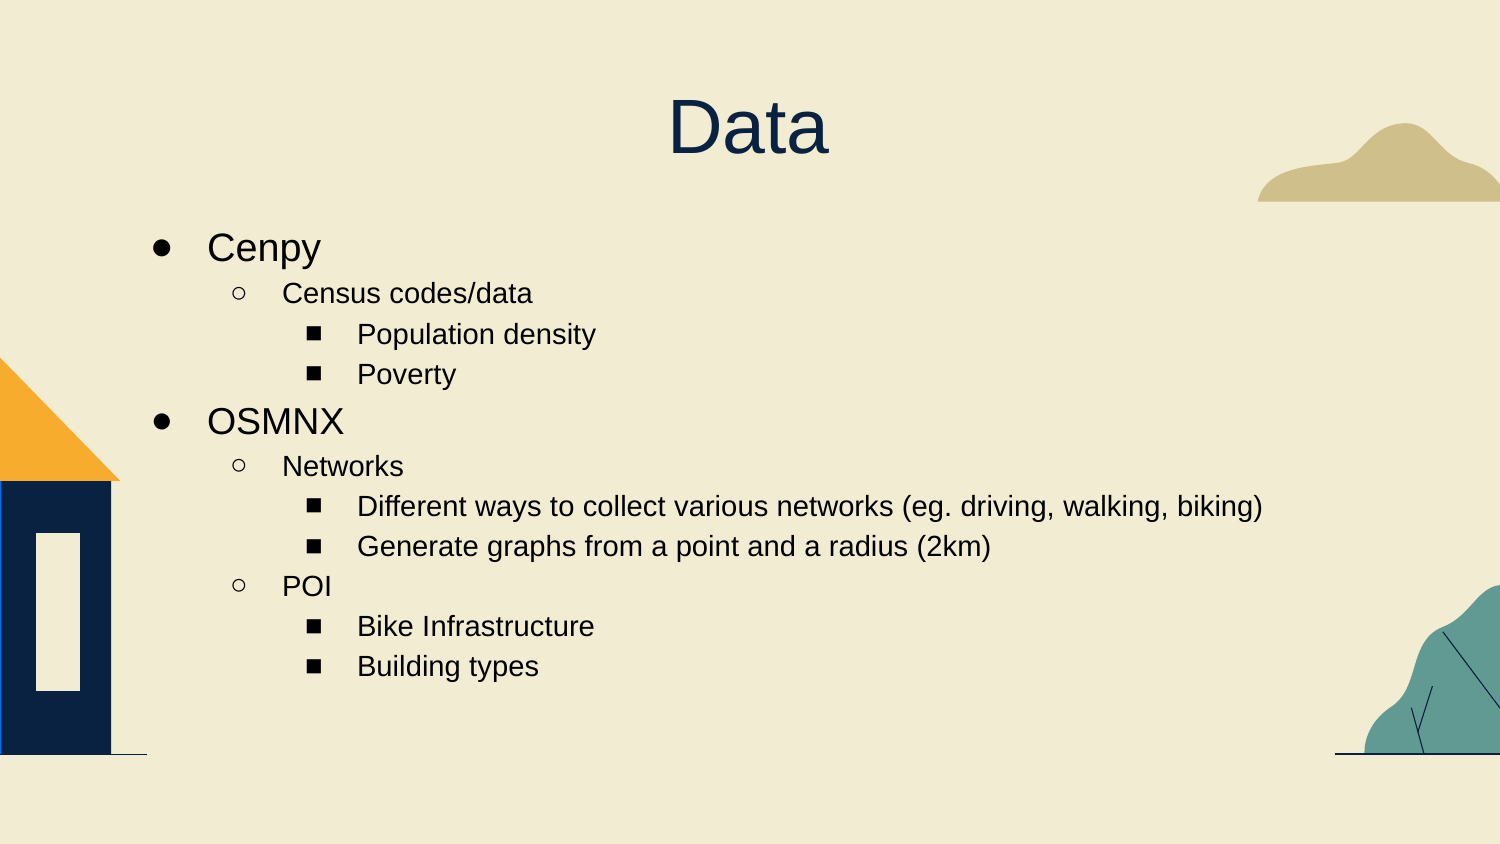

# Data
Cenpy
Census codes/data
Population density
Poverty
OSMNX
Networks
Different ways to collect various networks (eg. driving, walking, biking)
Generate graphs from a point and a radius (2km)
POI
Bike Infrastructure
Building types